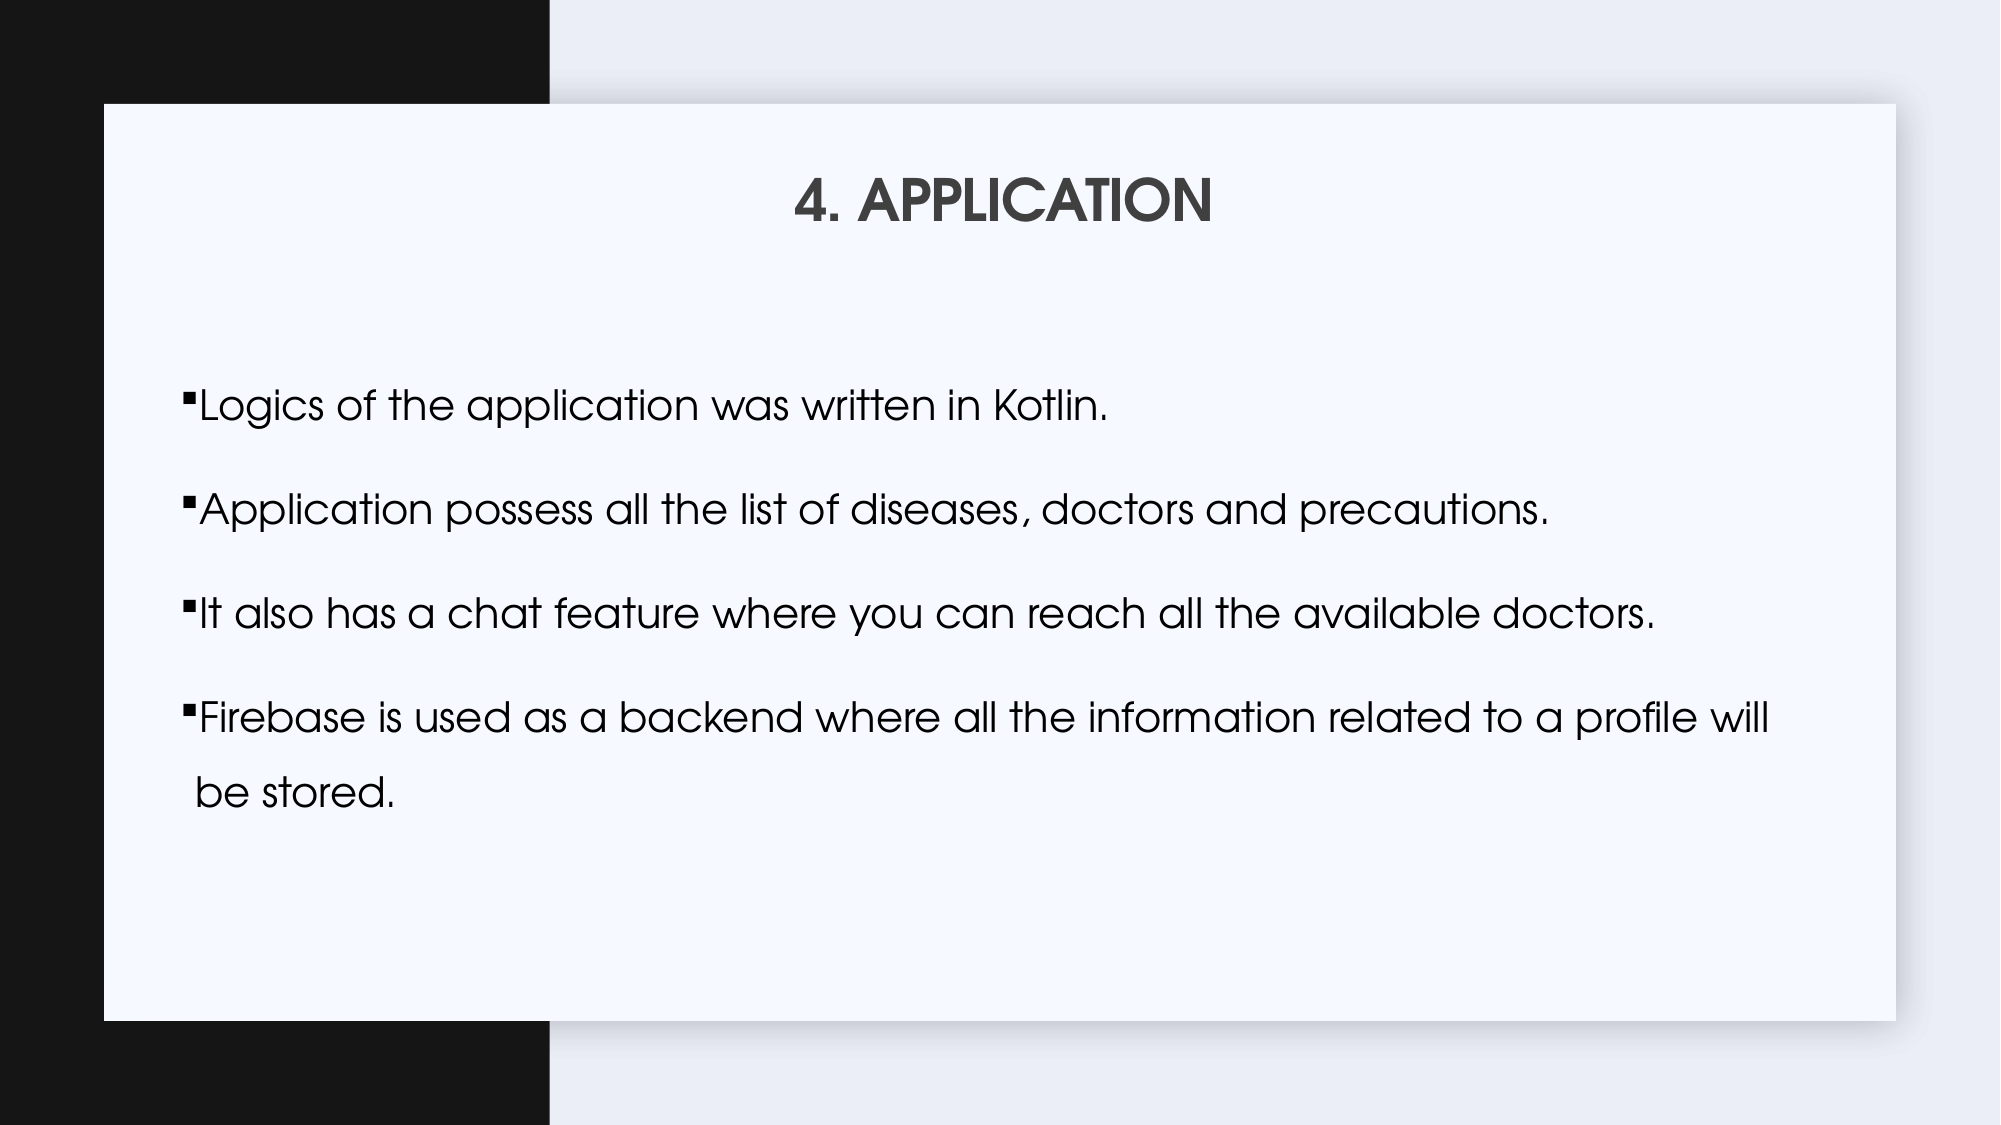

# 4. Application
Logics of the application was written in Kotlin.
Application possess all the list of diseases, doctors and precautions.
It also has a chat feature where you can reach all the available doctors.
Firebase is used as a backend where all the information related to a profile will be stored.